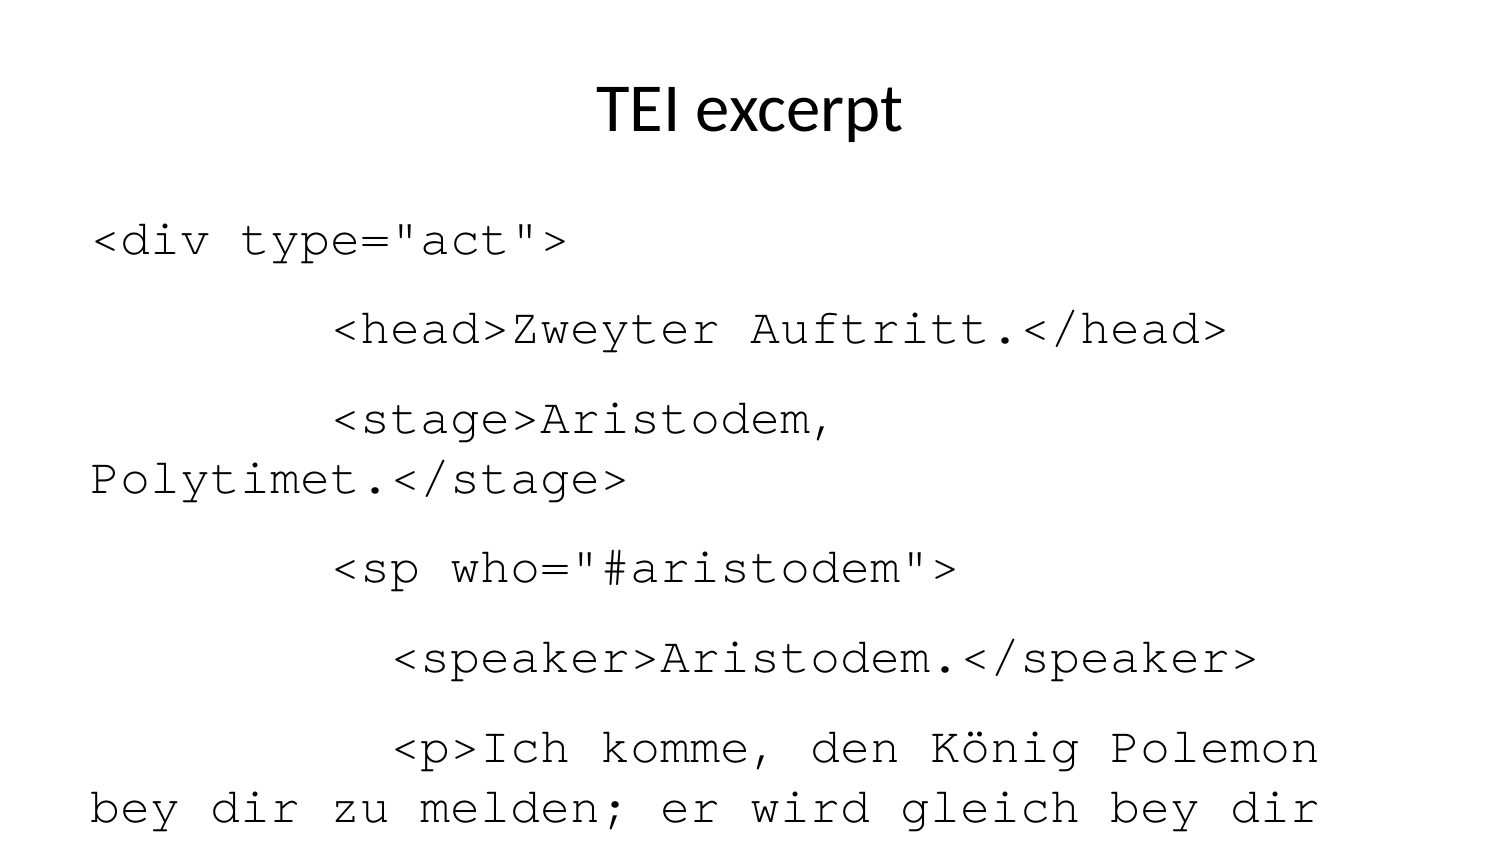

# TEI excerpt
<div type="act">
        <head>Zweyter Auftritt.</head>
        <stage>Aristodem, Polytimet.</stage>
        <sp who="#aristodem">
          <speaker>Aristodem.</speaker>
          <p>Ich komme, den König Polemon bey dir zu melden; er wird gleich bey dir seyn.</p>
        </sp>
        <sp who="#polytimet">
          <speaker>Polytimet.</speaker>
          <p>Was ist das für eine Herablassung, daß er zu seinem Gefangenen kommen will? Ich halte es für Edelmuth, und daß er mir so das Unglük, ein Gefangener zu seyn, versüssen wolle. <pb no="7"/>;</p>
        </sp>
        <sp who="#aristodem">
          <speaker>Aristodem.</speaker>
          <p>Prinz, deine Dapferkeit, die bey dieser Jugend so gesezt, so bedachtsam ist, verdienet  dir die Freundschaft des Helden, wiewol das Glük dir diesmal gefehlt hat.</p>
        </sp>